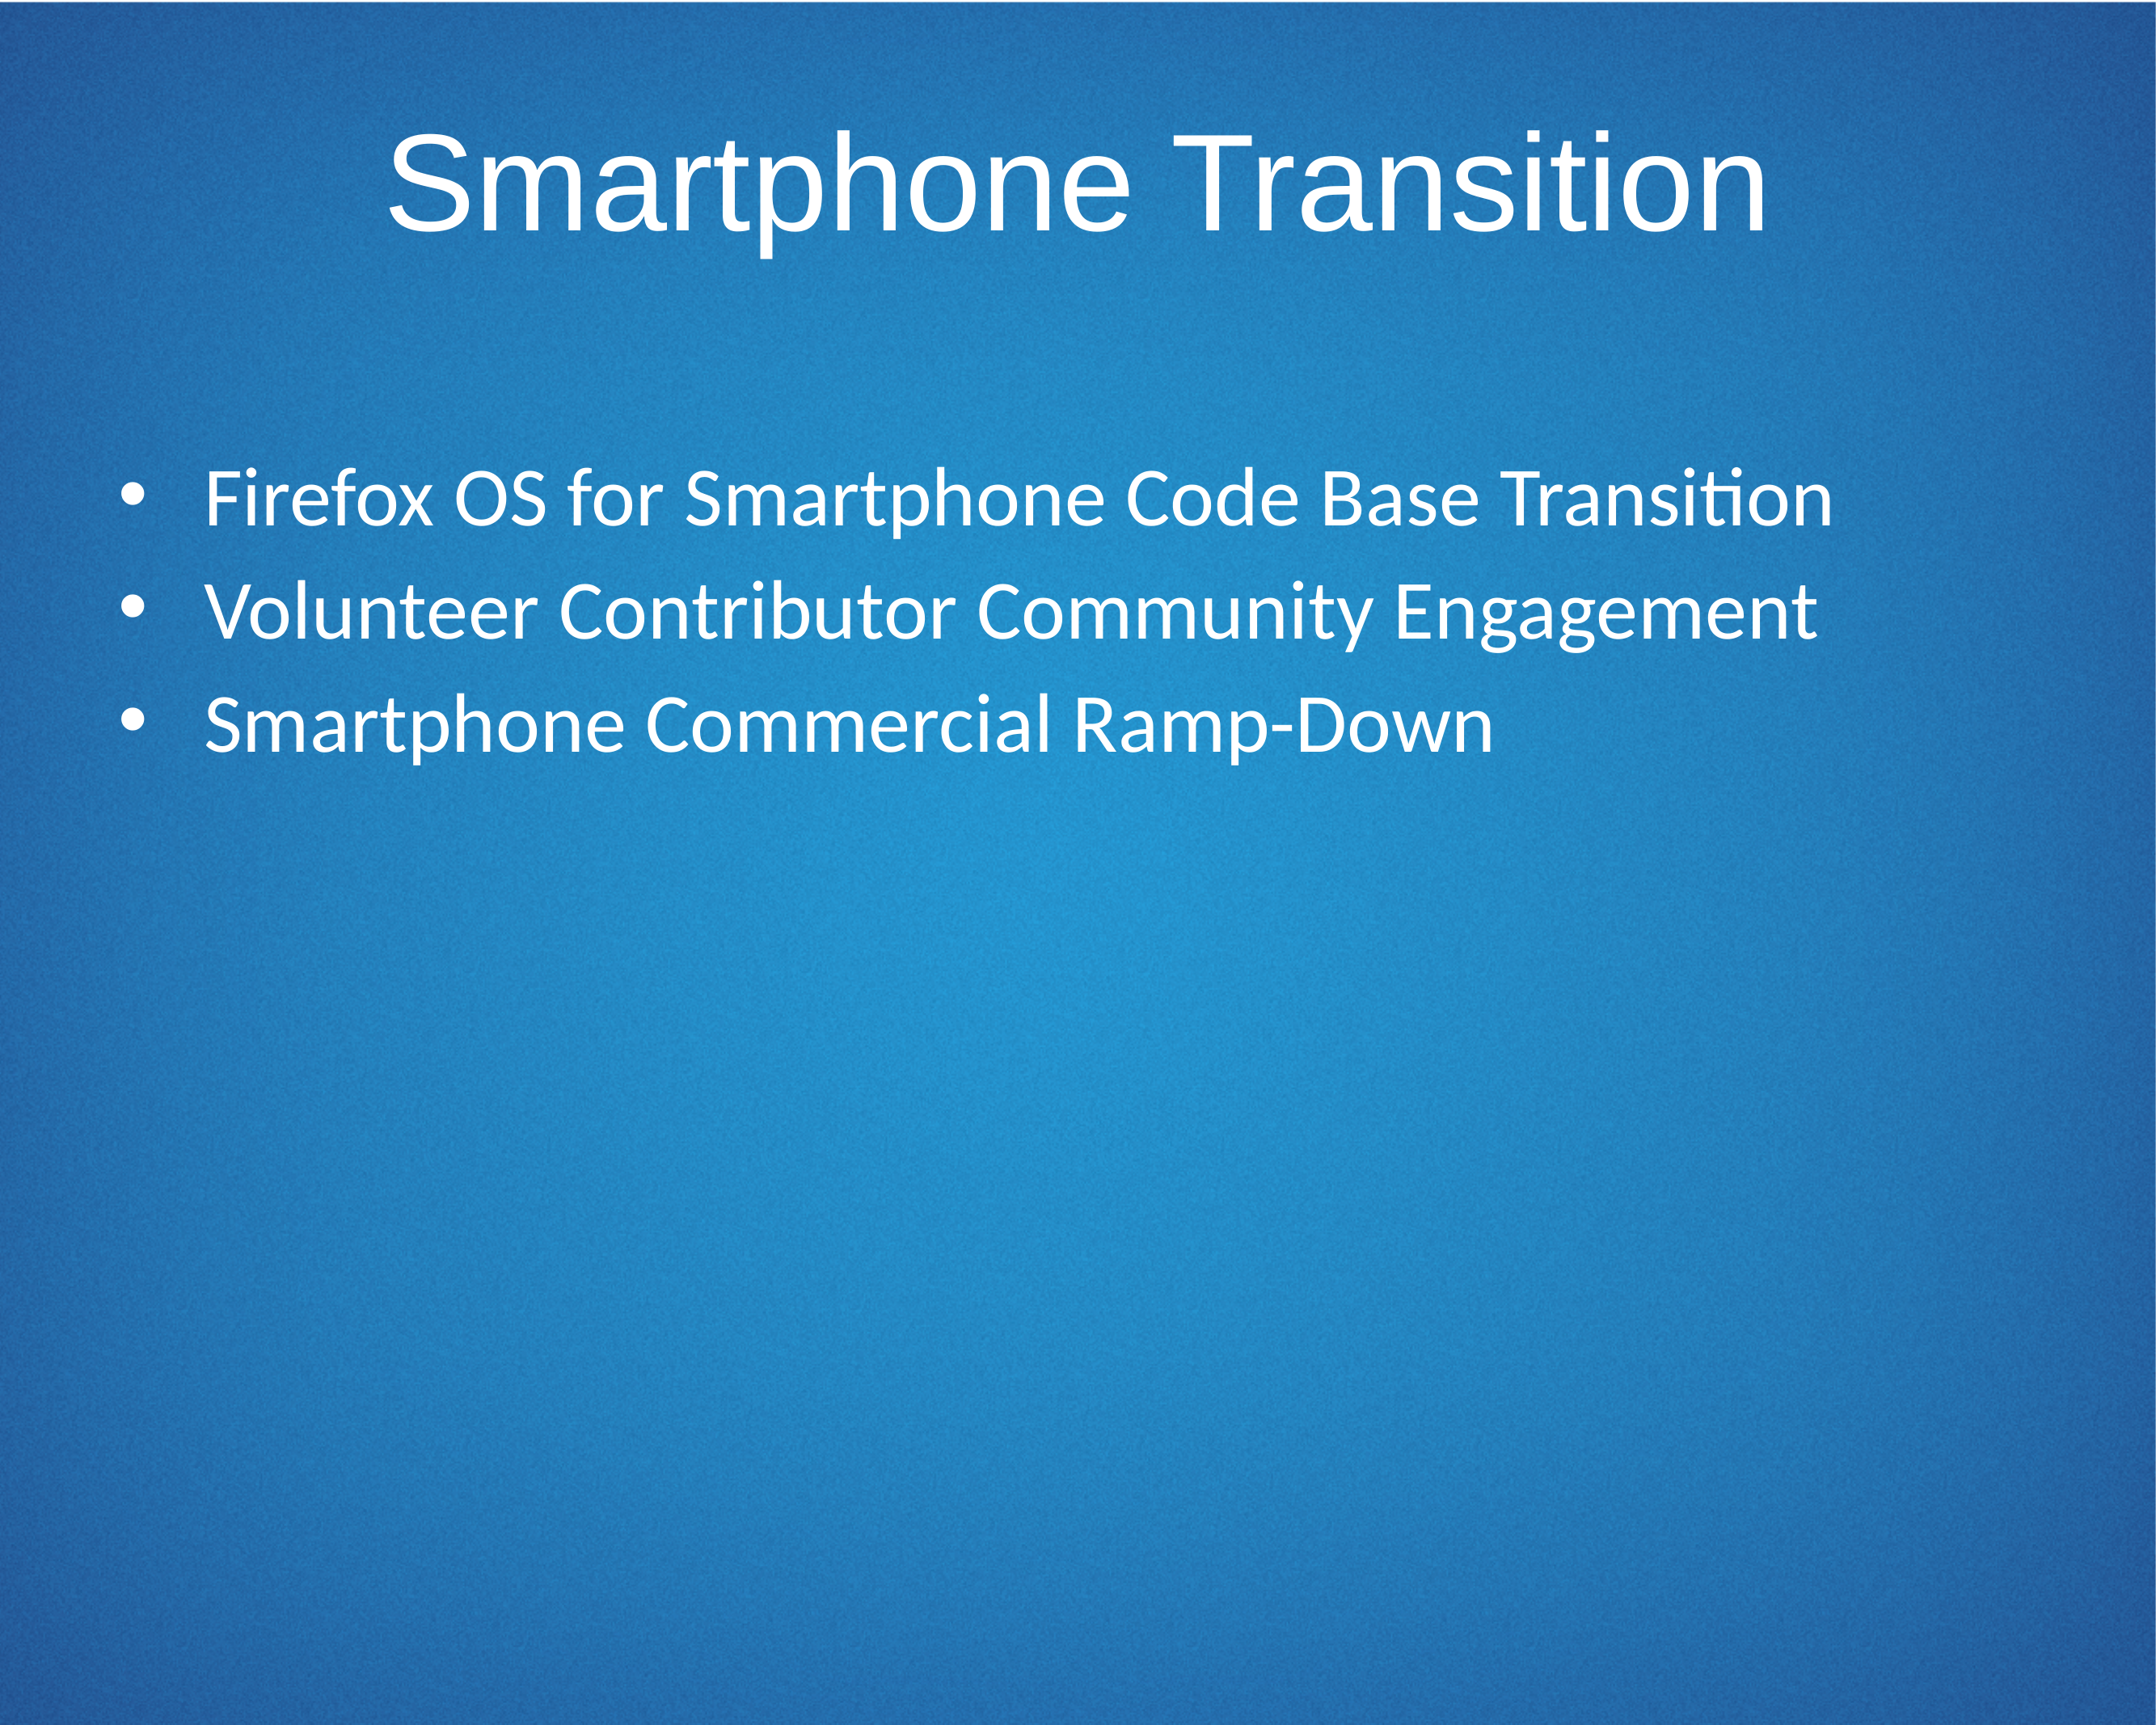

# Smartphone Transition
Firefox OS for Smartphone Code Base Transition
Volunteer Contributor Community Engagement
Smartphone Commercial Ramp-Down